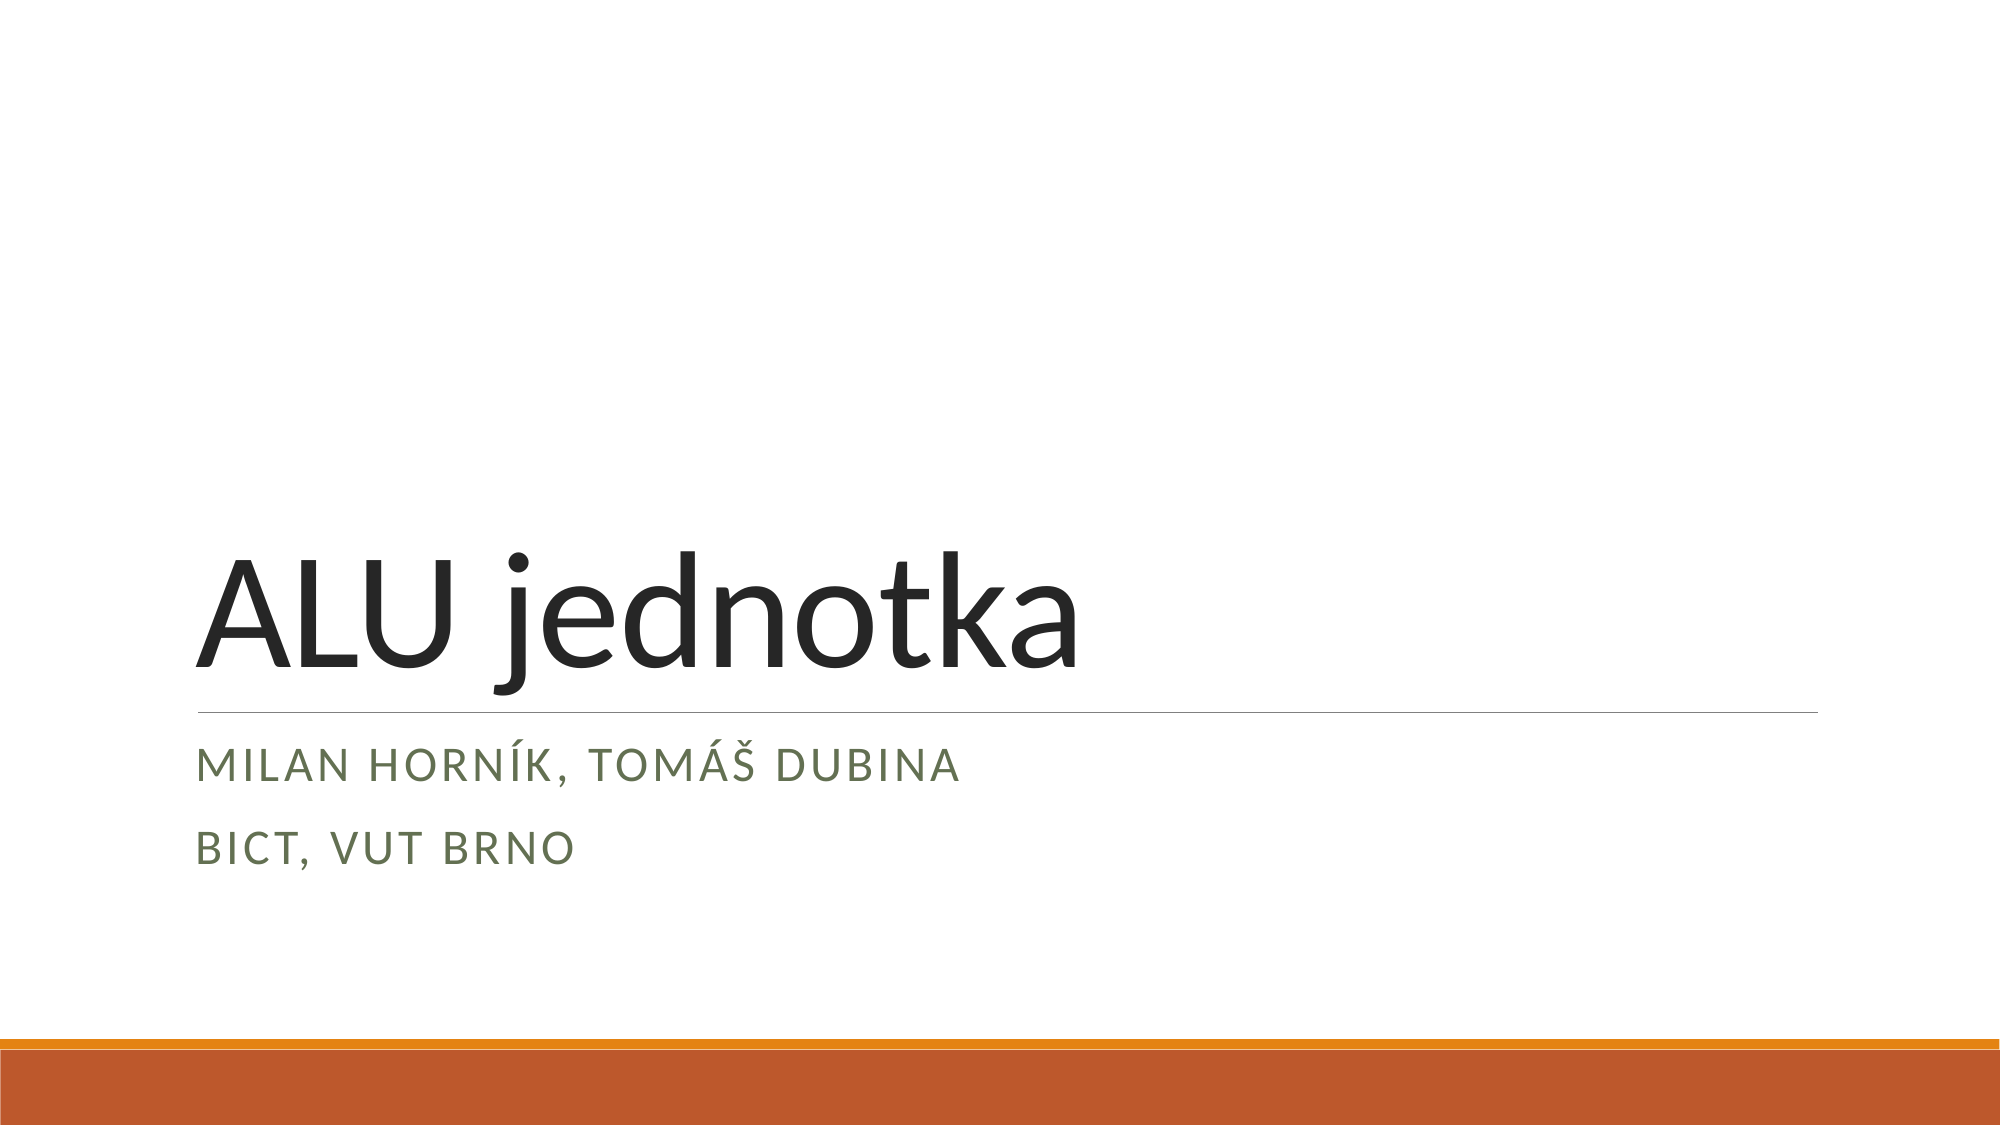

# ALU jednotka
Milan Horník, Tomáš Dubina
BICT, VUT Brno